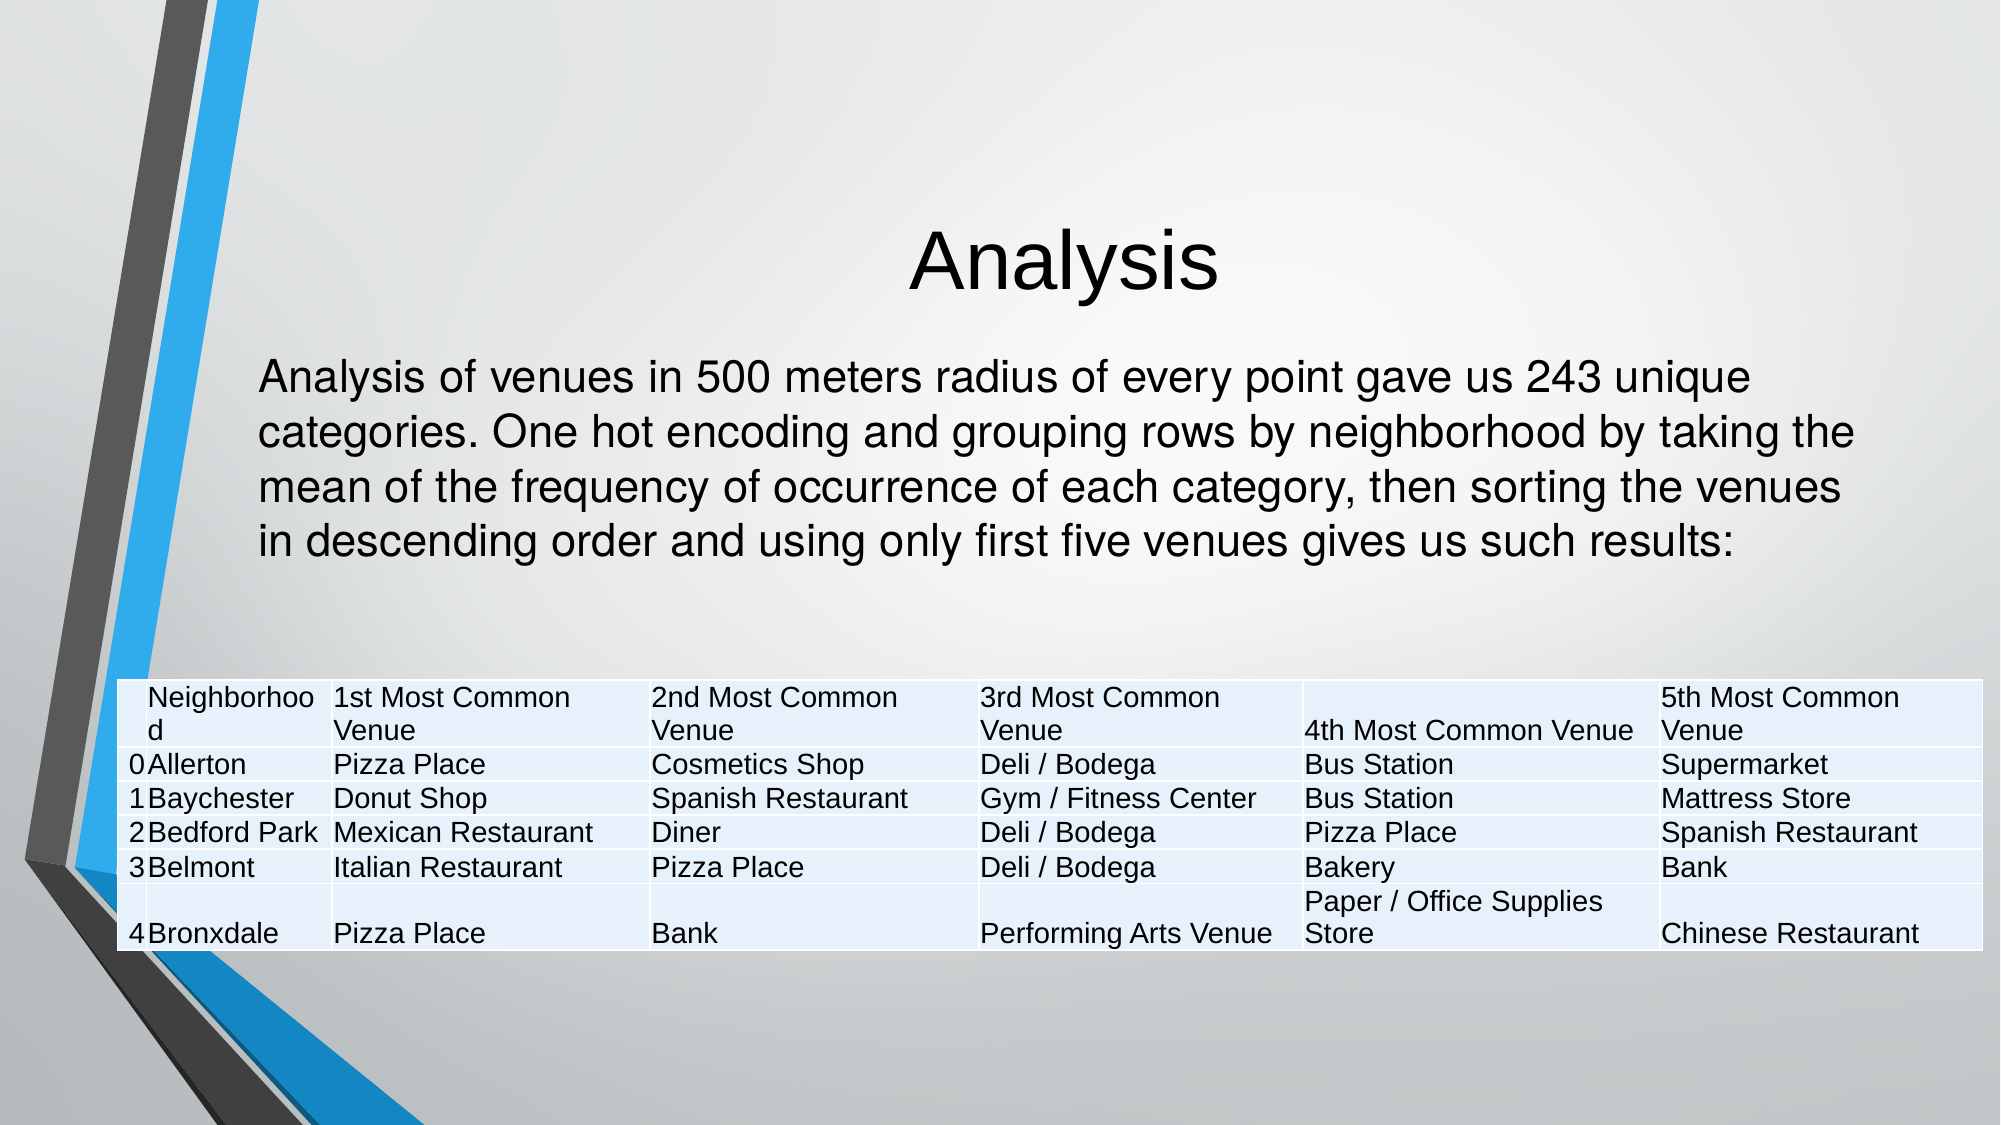

# Analysis
Analysis of venues in 500 meters radius of every point gave us 243 unique categories. One hot encoding and grouping rows by neighborhood by taking the mean of the frequency of occurrence of each category, then sorting the venues in descending order and using only first five venues gives us such results:
|  | Neighborhood | 1st Most Common Venue | 2nd Most Common Venue | 3rd Most Common Venue | 4th Most Common Venue | 5th Most Common Venue |
| --- | --- | --- | --- | --- | --- | --- |
| 0 | Allerton | Pizza Place | Cosmetics Shop | Deli / Bodega | Bus Station | Supermarket |
| 1 | Baychester | Donut Shop | Spanish Restaurant | Gym / Fitness Center | Bus Station | Mattress Store |
| 2 | Bedford Park | Mexican Restaurant | Diner | Deli / Bodega | Pizza Place | Spanish Restaurant |
| 3 | Belmont | Italian Restaurant | Pizza Place | Deli / Bodega | Bakery | Bank |
| 4 | Bronxdale | Pizza Place | Bank | Performing Arts Venue | Paper / Office Supplies Store | Chinese Restaurant |